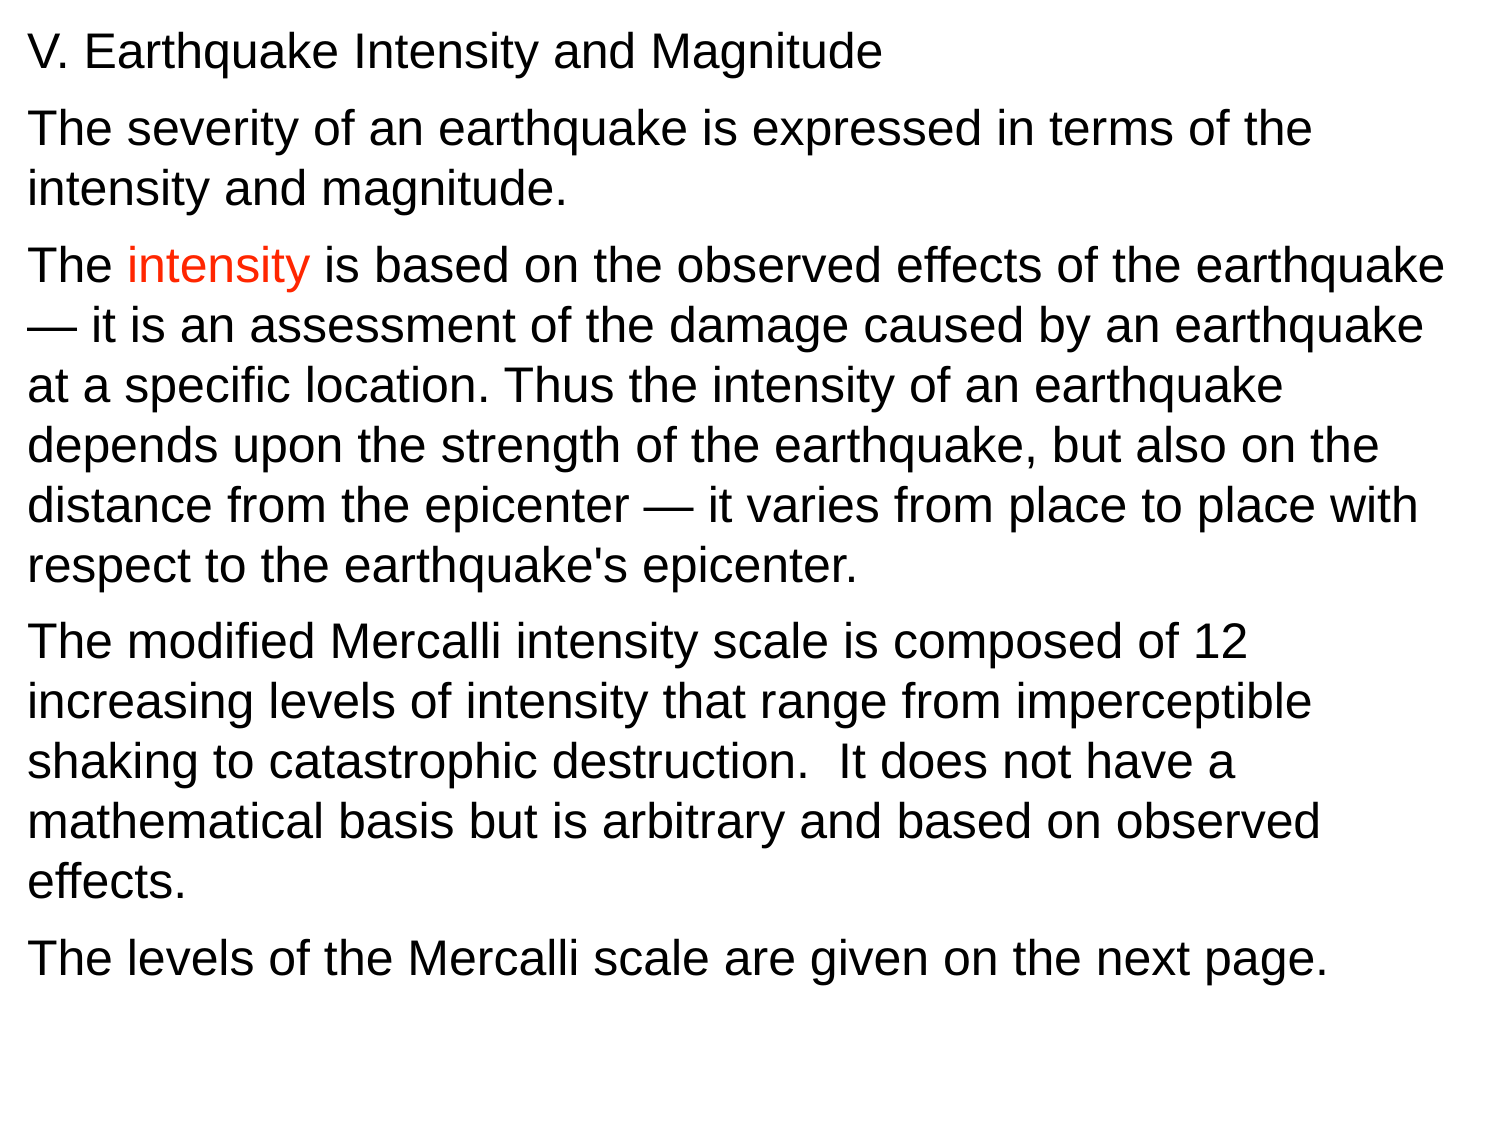

V. Earthquake Intensity and Magnitude
The severity of an earthquake is expressed in terms of the intensity and magnitude.
The intensity is based on the observed effects of the earthquake — it is an assessment of the damage caused by an earthquake at a specific location. Thus the intensity of an earthquake depends upon the strength of the earthquake, but also on the distance from the epicenter — it varies from place to place with respect to the earthquake's epicenter.
The modified Mercalli intensity scale is composed of 12 increasing levels of intensity that range from imperceptible shaking to catastrophic destruction.  It does not have a mathematical basis but is arbitrary and based on observed effects.
The levels of the Mercalli scale are given on the next page.